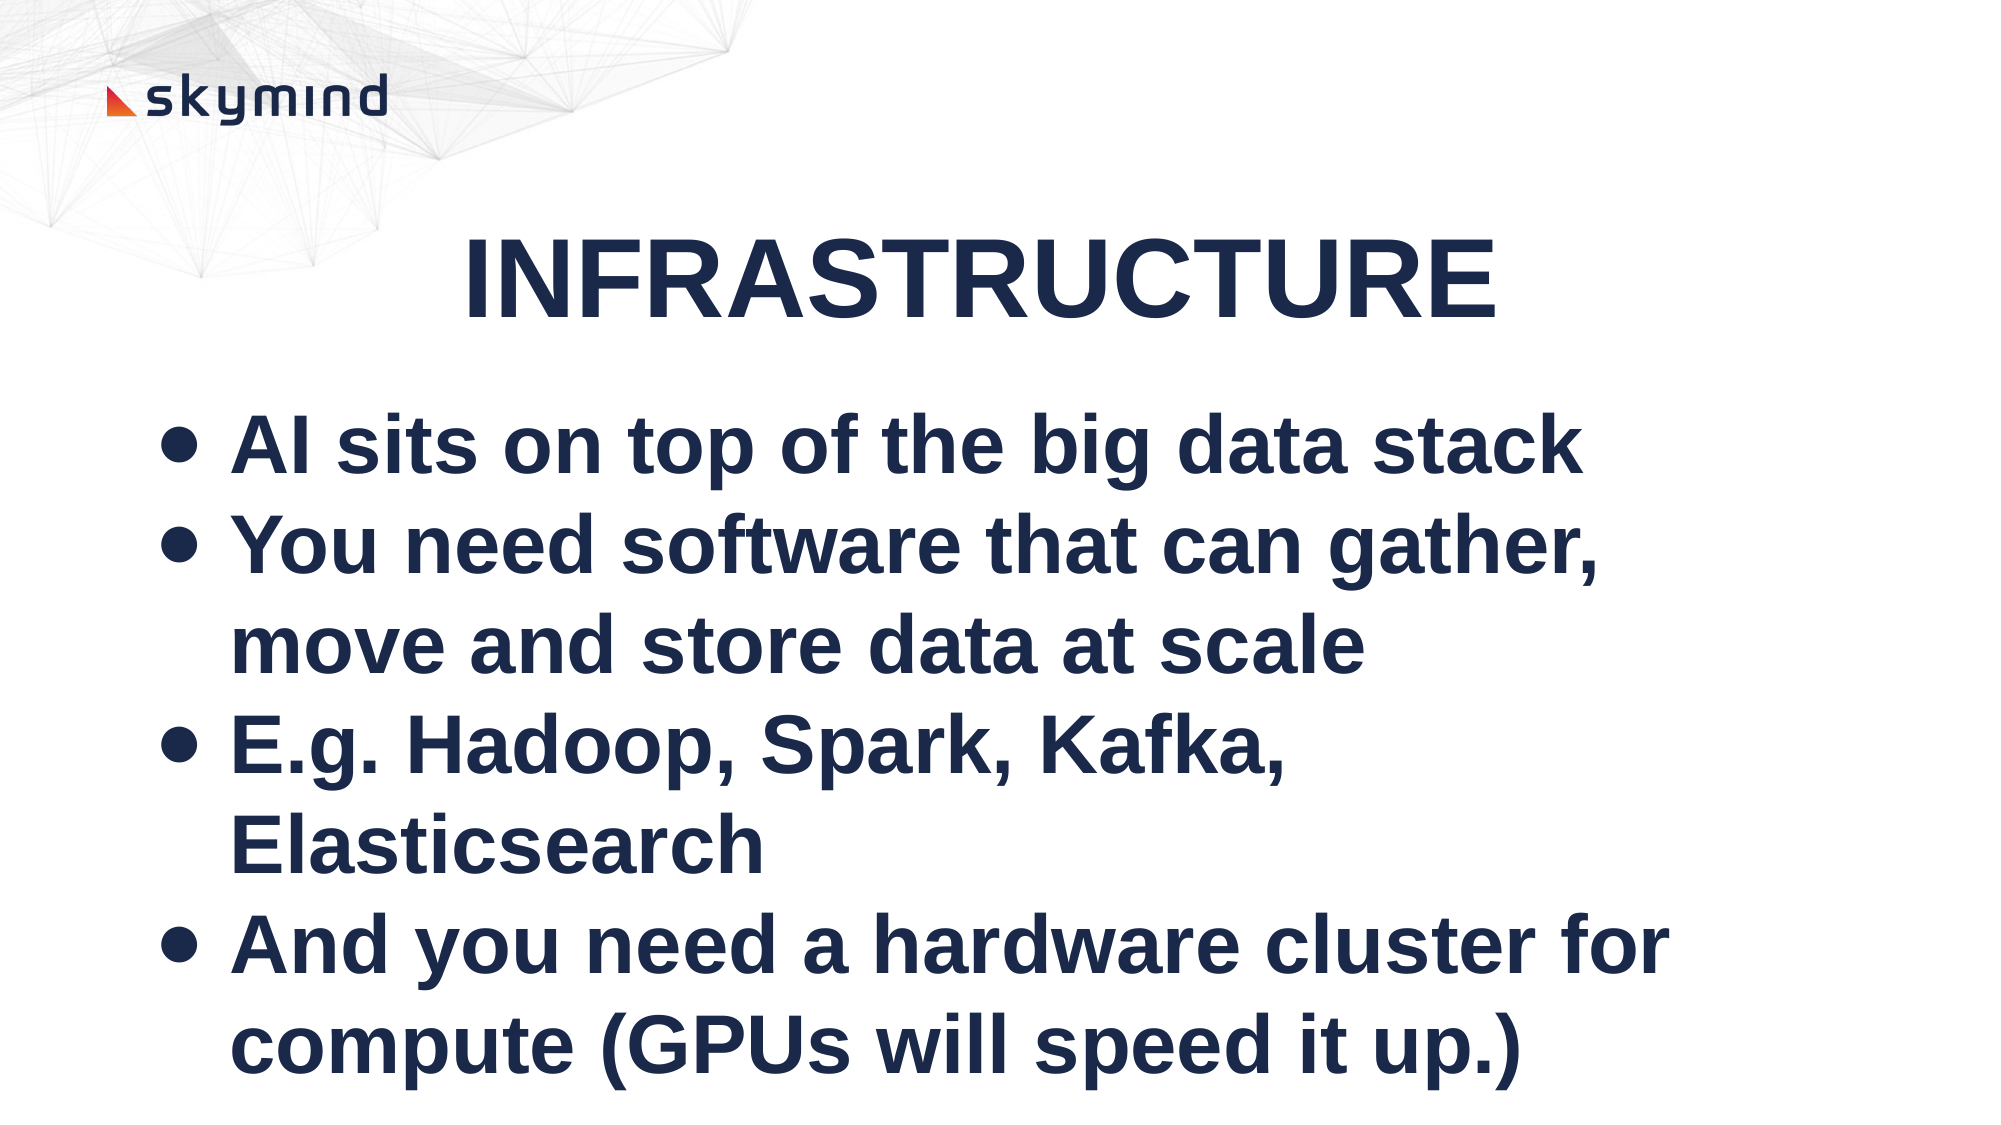

INFRASTRUCTURE

AI sits on top of the big data stack
You need software that can gather, move and store data at scale
E.g. Hadoop, Spark, Kafka, Elasticsearch
And you need a hardware cluster for compute (GPUs will speed it up.)